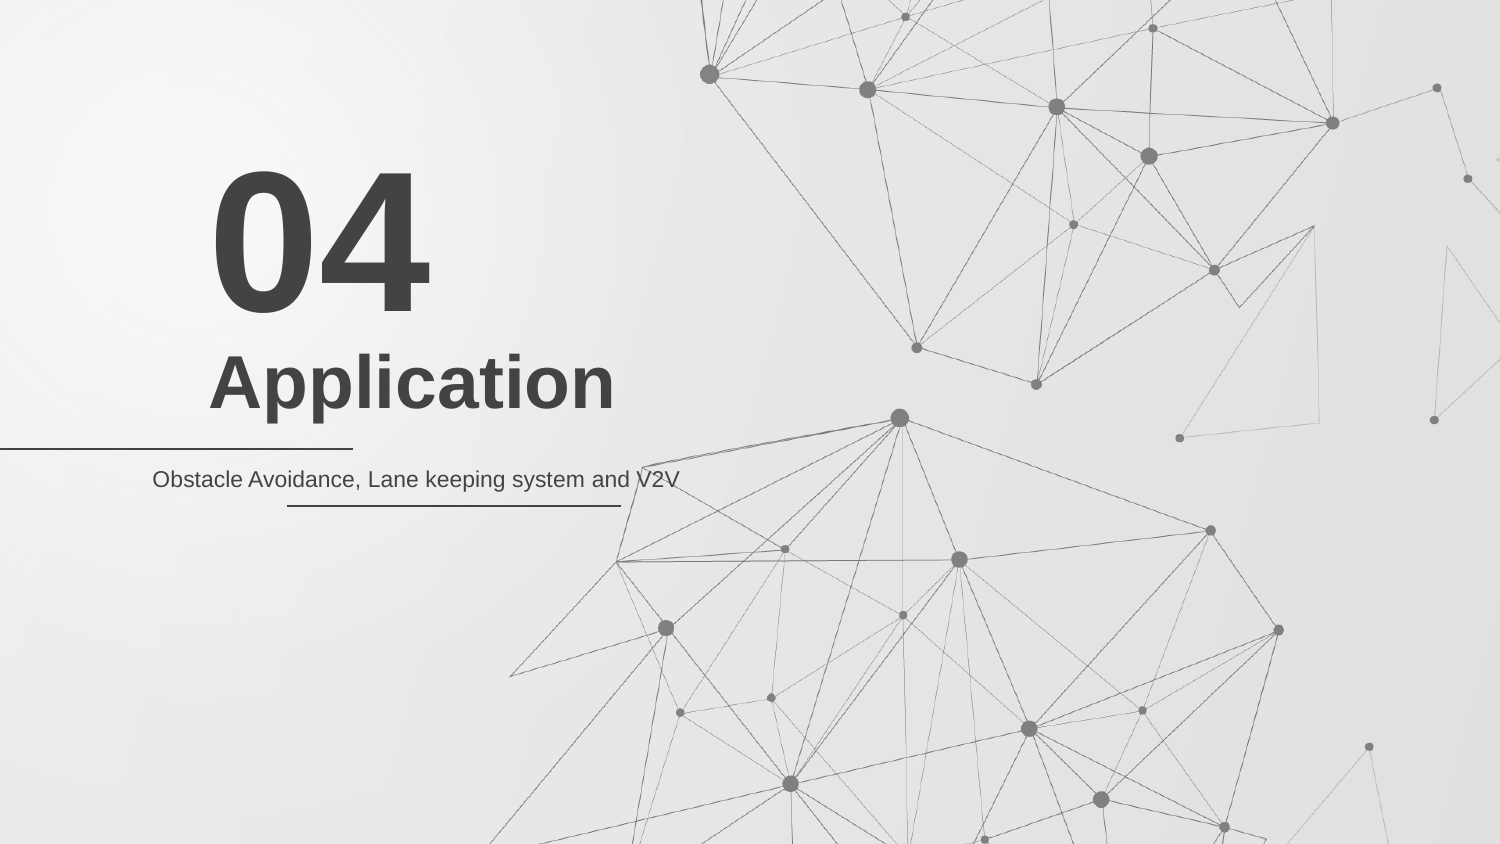

04
# Application
Obstacle Avoidance, Lane keeping system and V2V